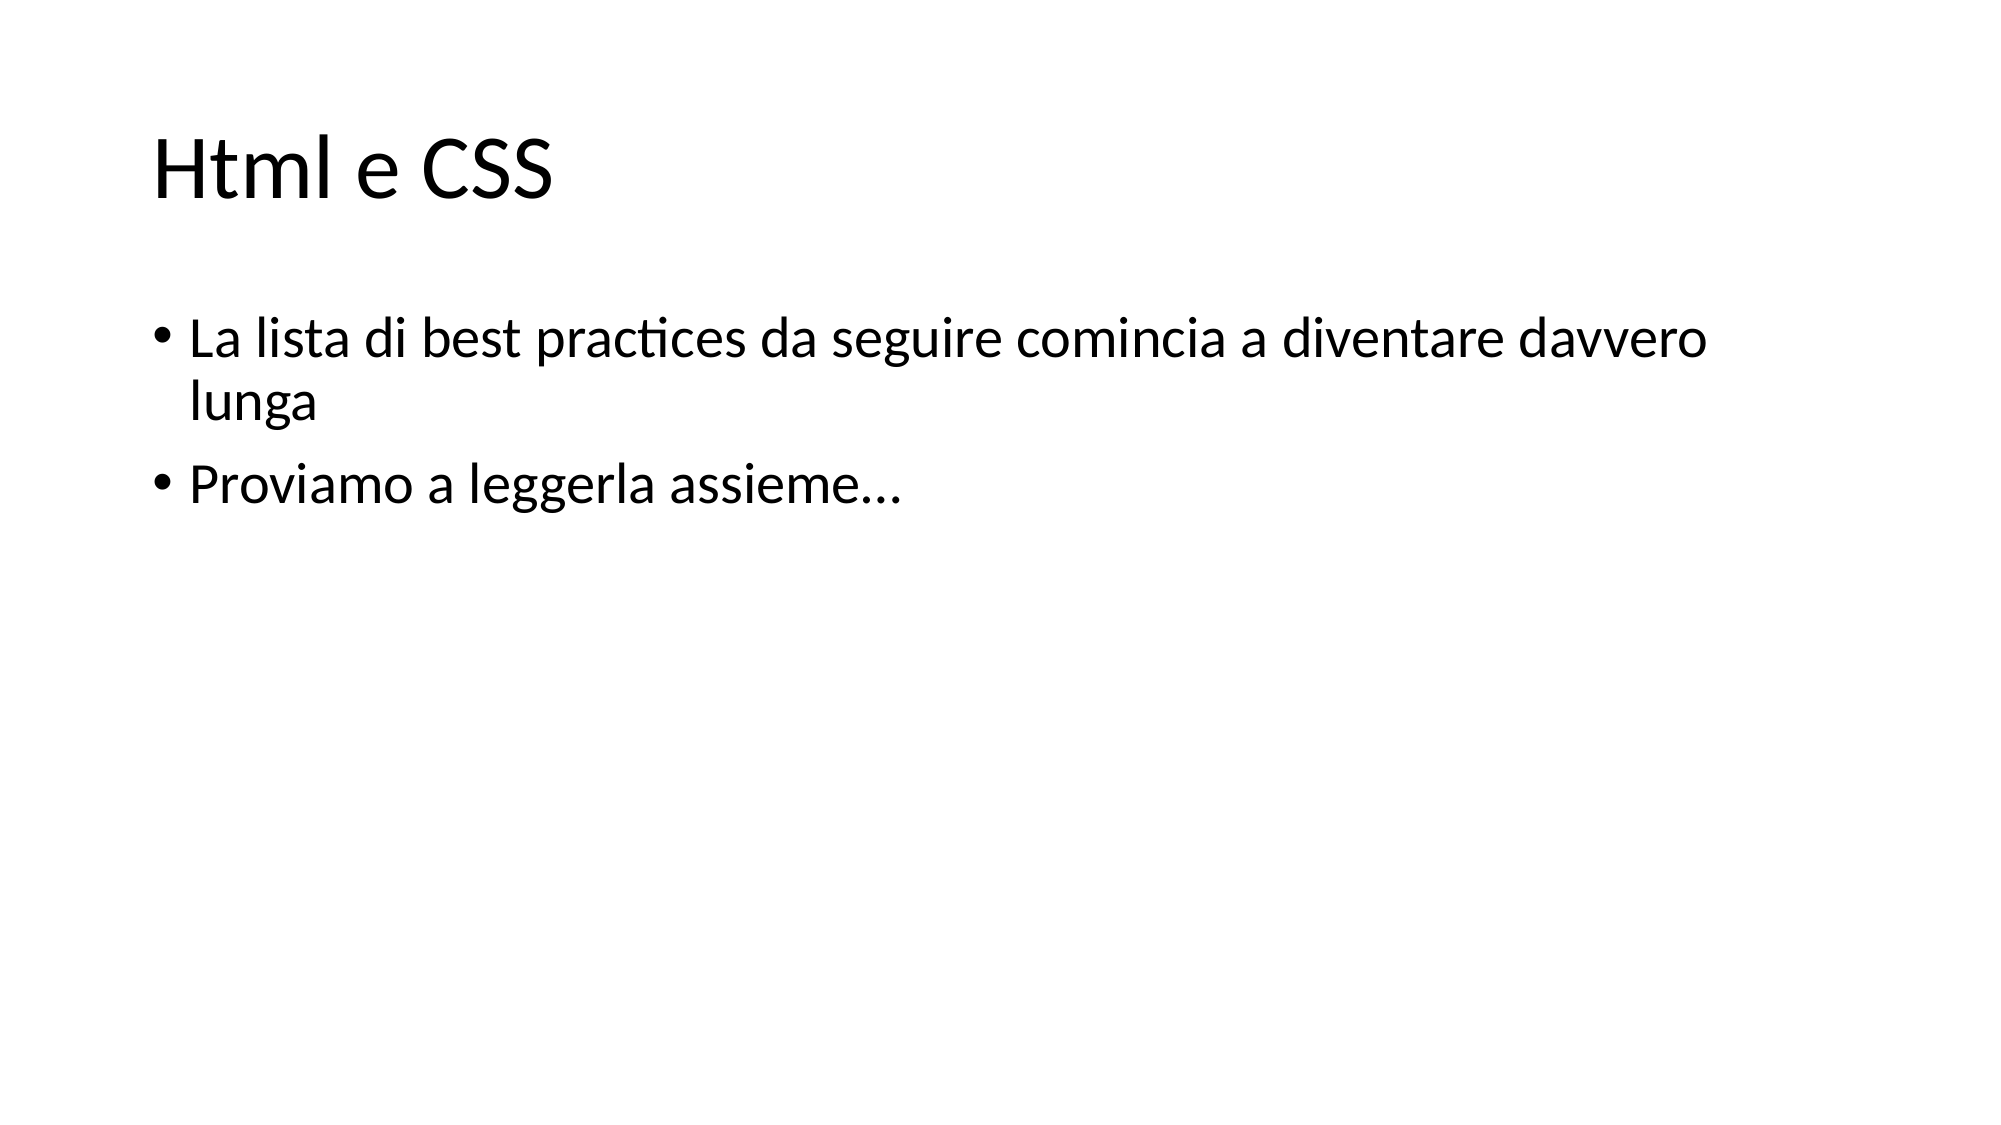

# Html e CSS
La lista di best practices da seguire comincia a diventare davvero lunga
Proviamo a leggerla assieme…